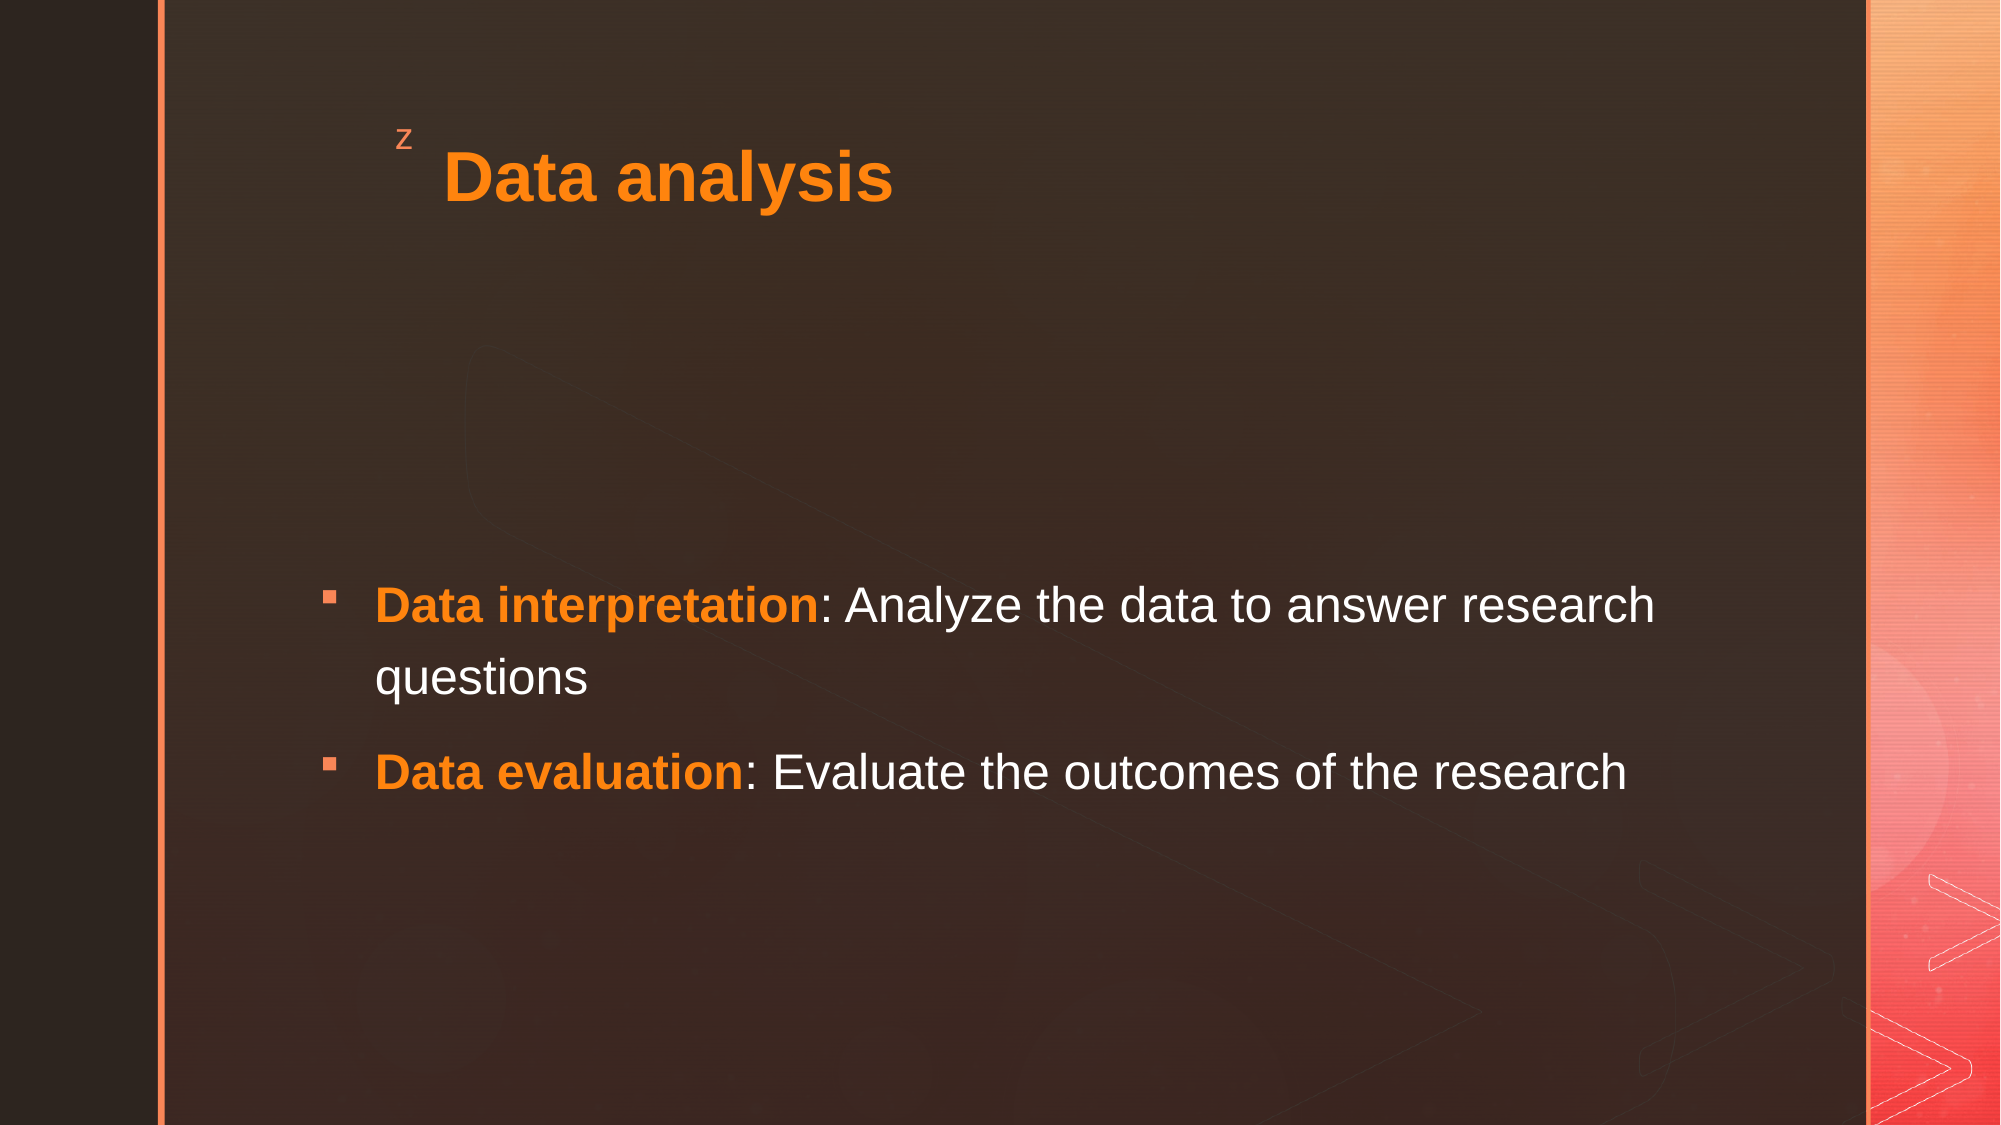

# Data analysis
Data interpretation: Analyze the data to answer research questions
Data evaluation: Evaluate the outcomes of the research